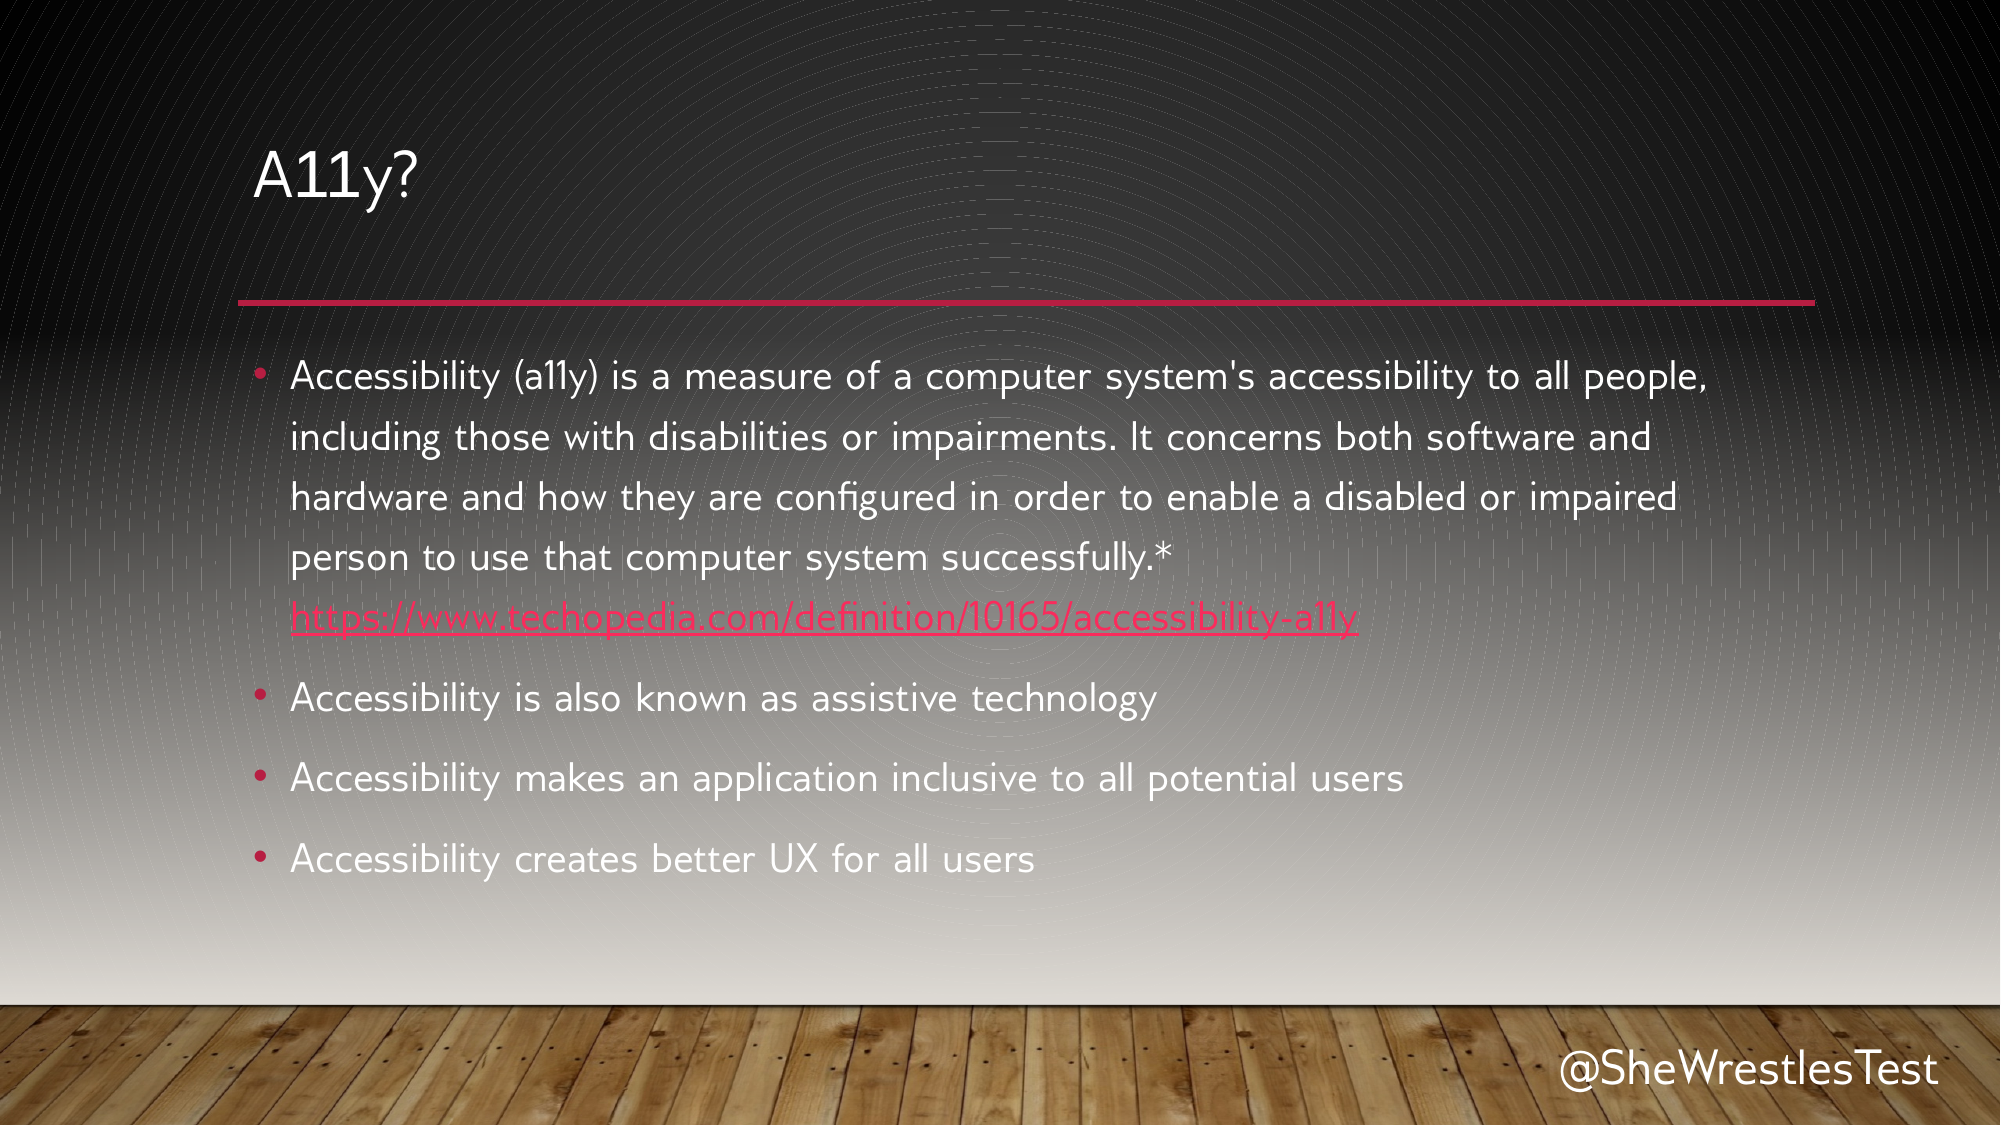

# a11y?
Accessibility (a11y) is a measure of a computer system's accessibility to all people, including those with disabilities or impairments. It concerns both software and hardware and how they are configured in order to enable a disabled or impaired person to use that computer system successfully.*https://www.techopedia.com/definition/10165/accessibility-a11y
Accessibility is also known as assistive technology
Accessibility makes an application inclusive to all potential users
Accessibility creates better UX for all users

@SheWrestlesTest